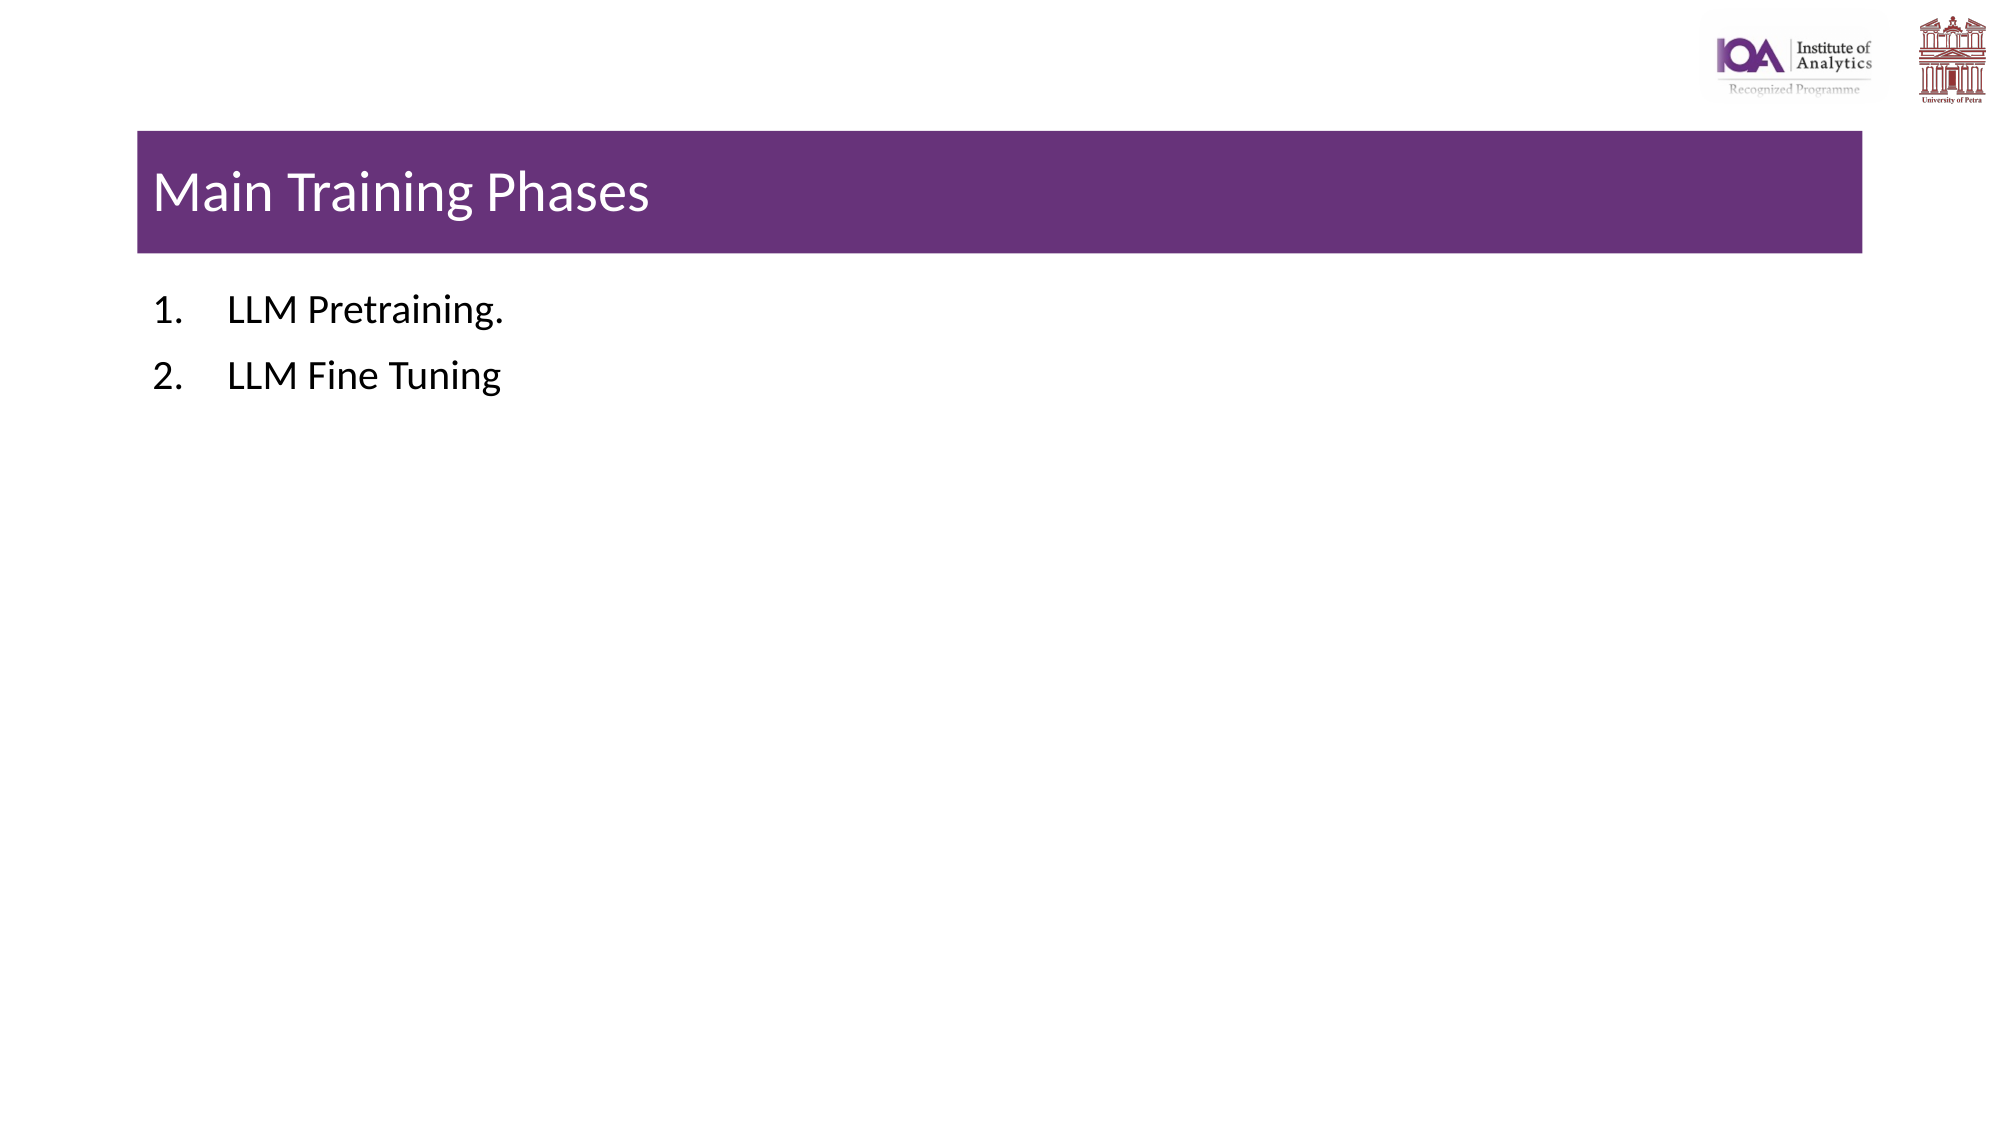

# Main Training Phases
LLM Pretraining.
LLM Fine Tuning